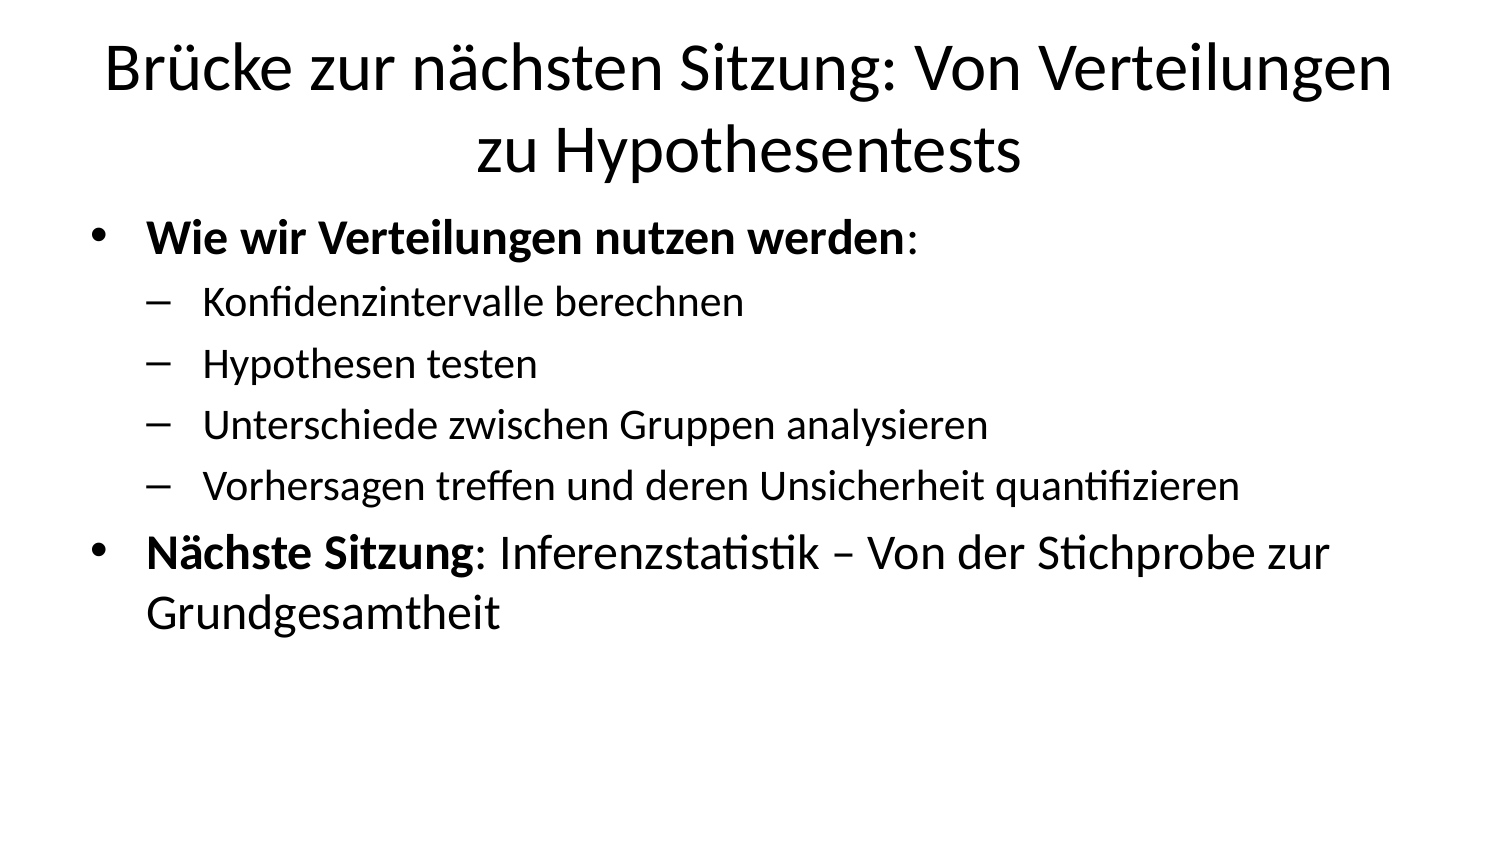

# Brücke zur nächsten Sitzung: Von Verteilungen zu Hypothesentests
Wie wir Verteilungen nutzen werden:
Konfidenzintervalle berechnen
Hypothesen testen
Unterschiede zwischen Gruppen analysieren
Vorhersagen treffen und deren Unsicherheit quantifizieren
Nächste Sitzung: Inferenzstatistik – Von der Stichprobe zur Grundgesamtheit